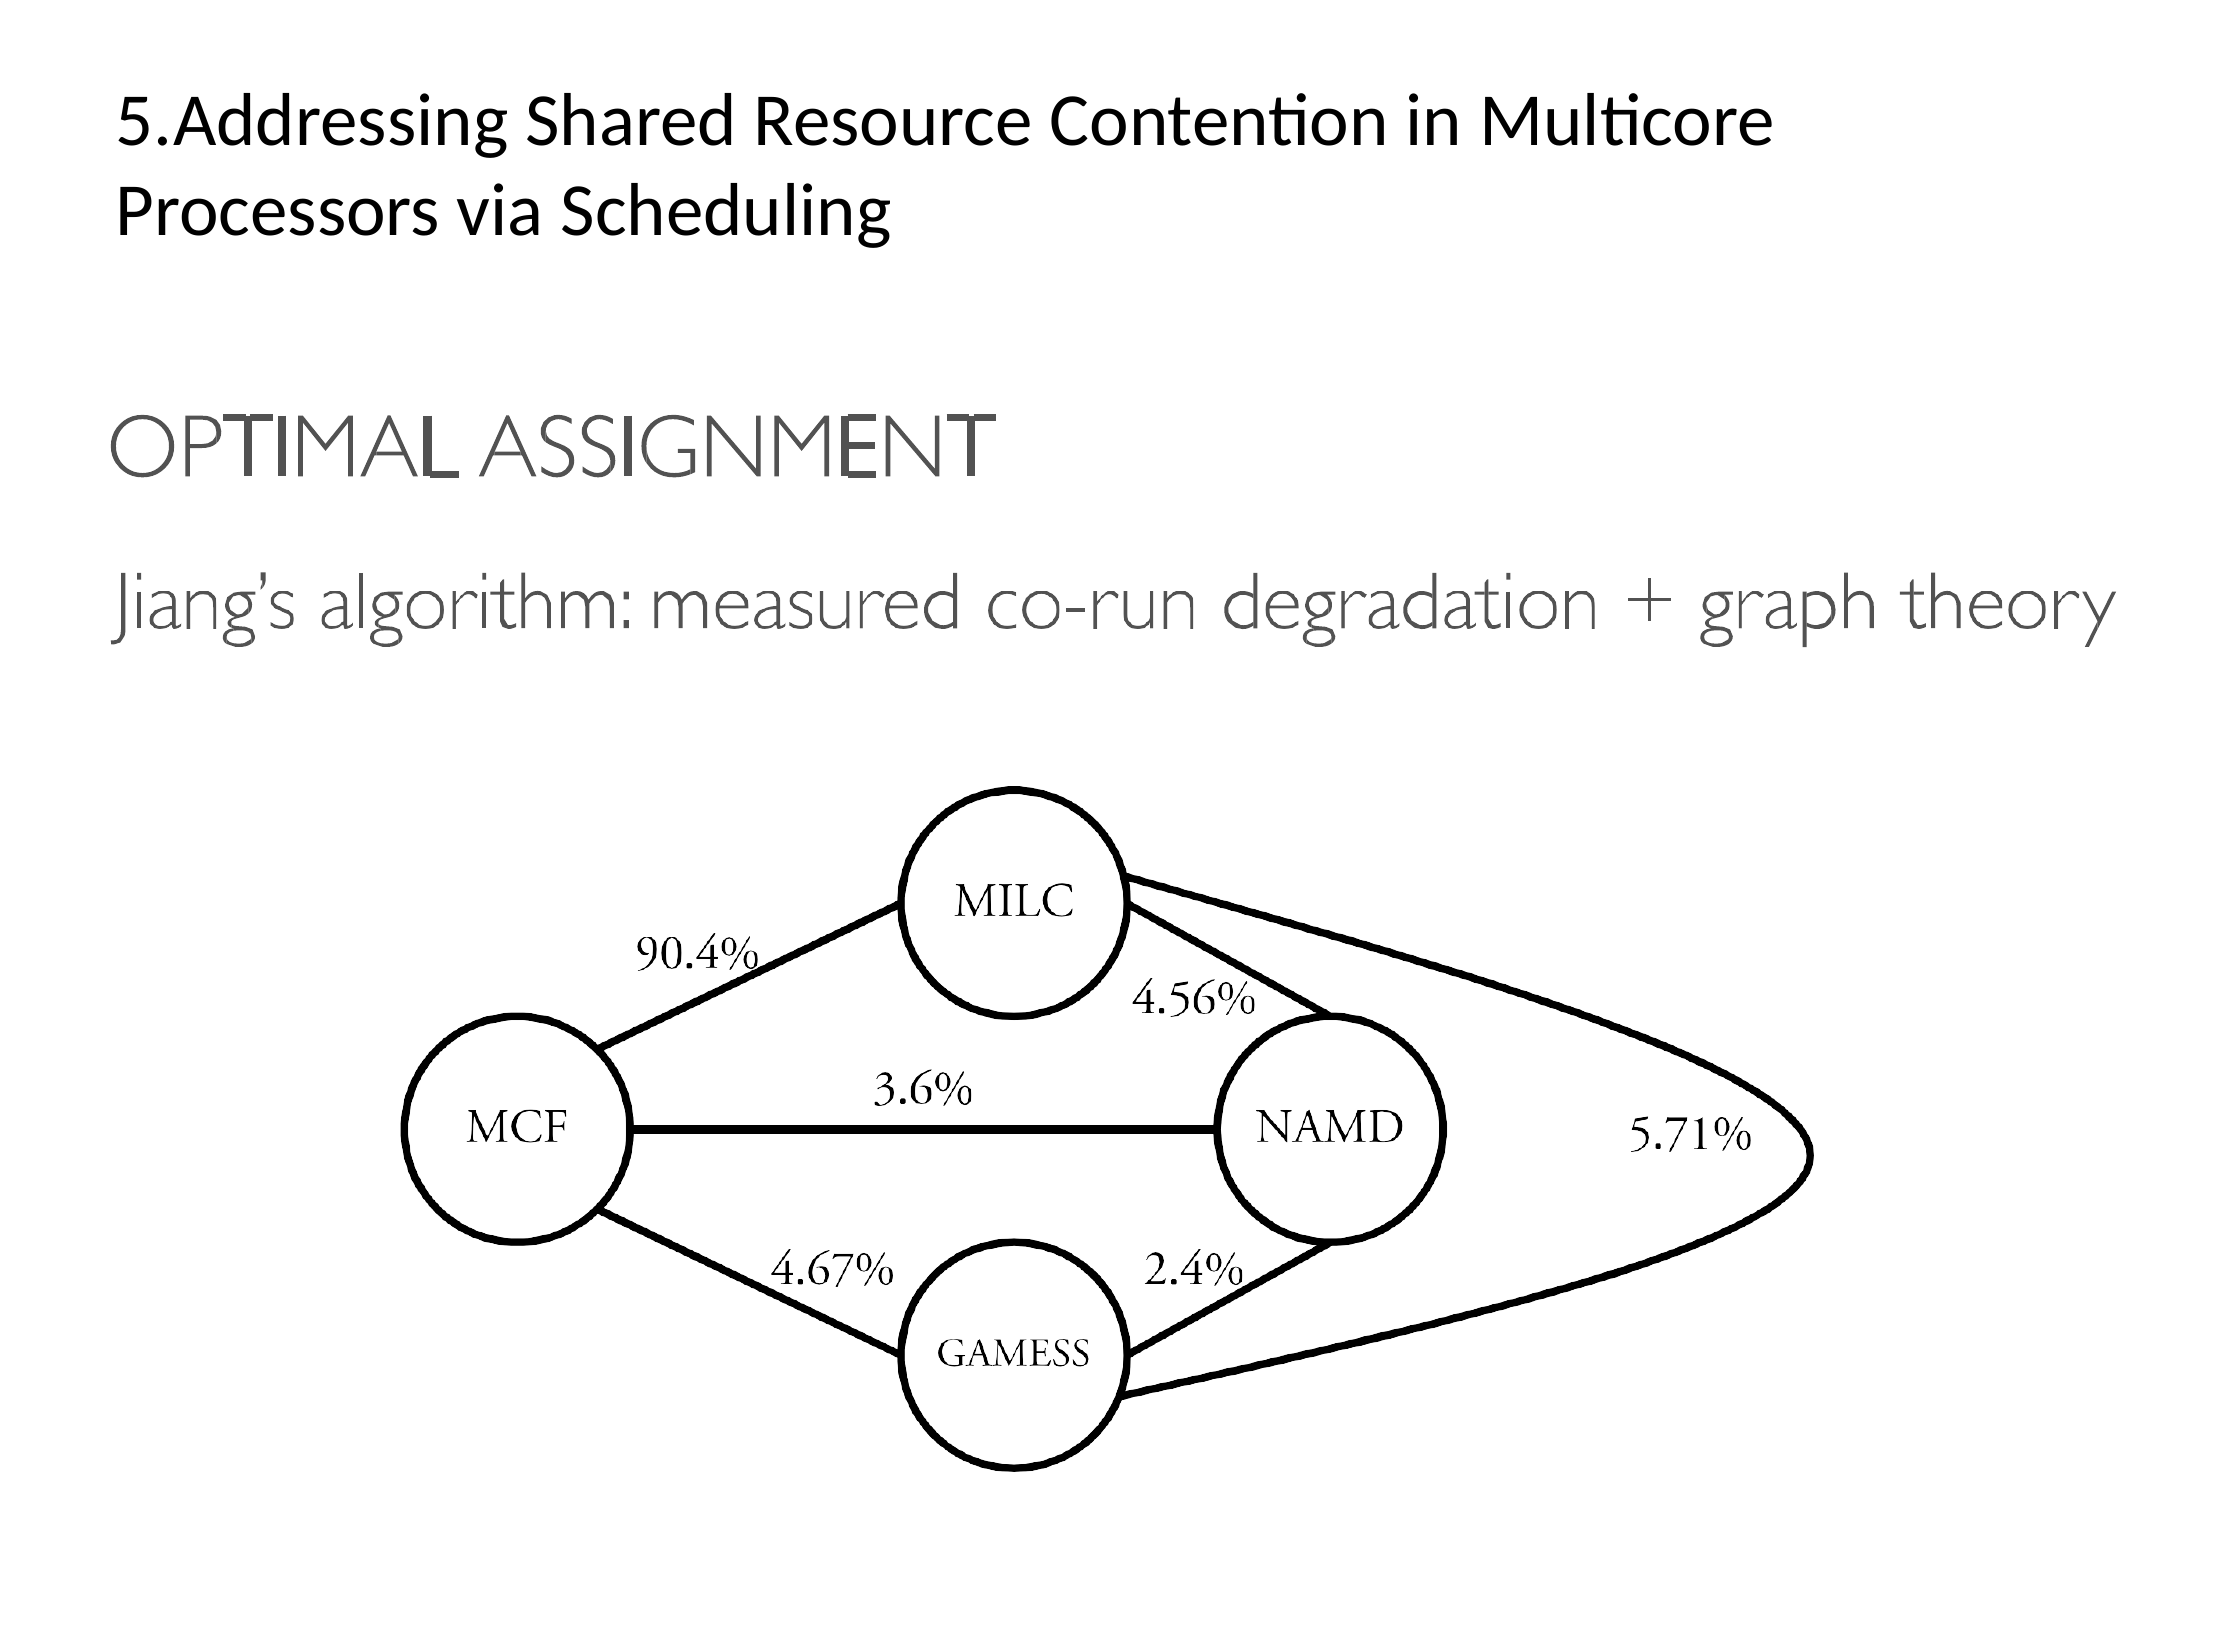

5.Addressing Shared Resource Contention in Multicore Processors via Scheduling